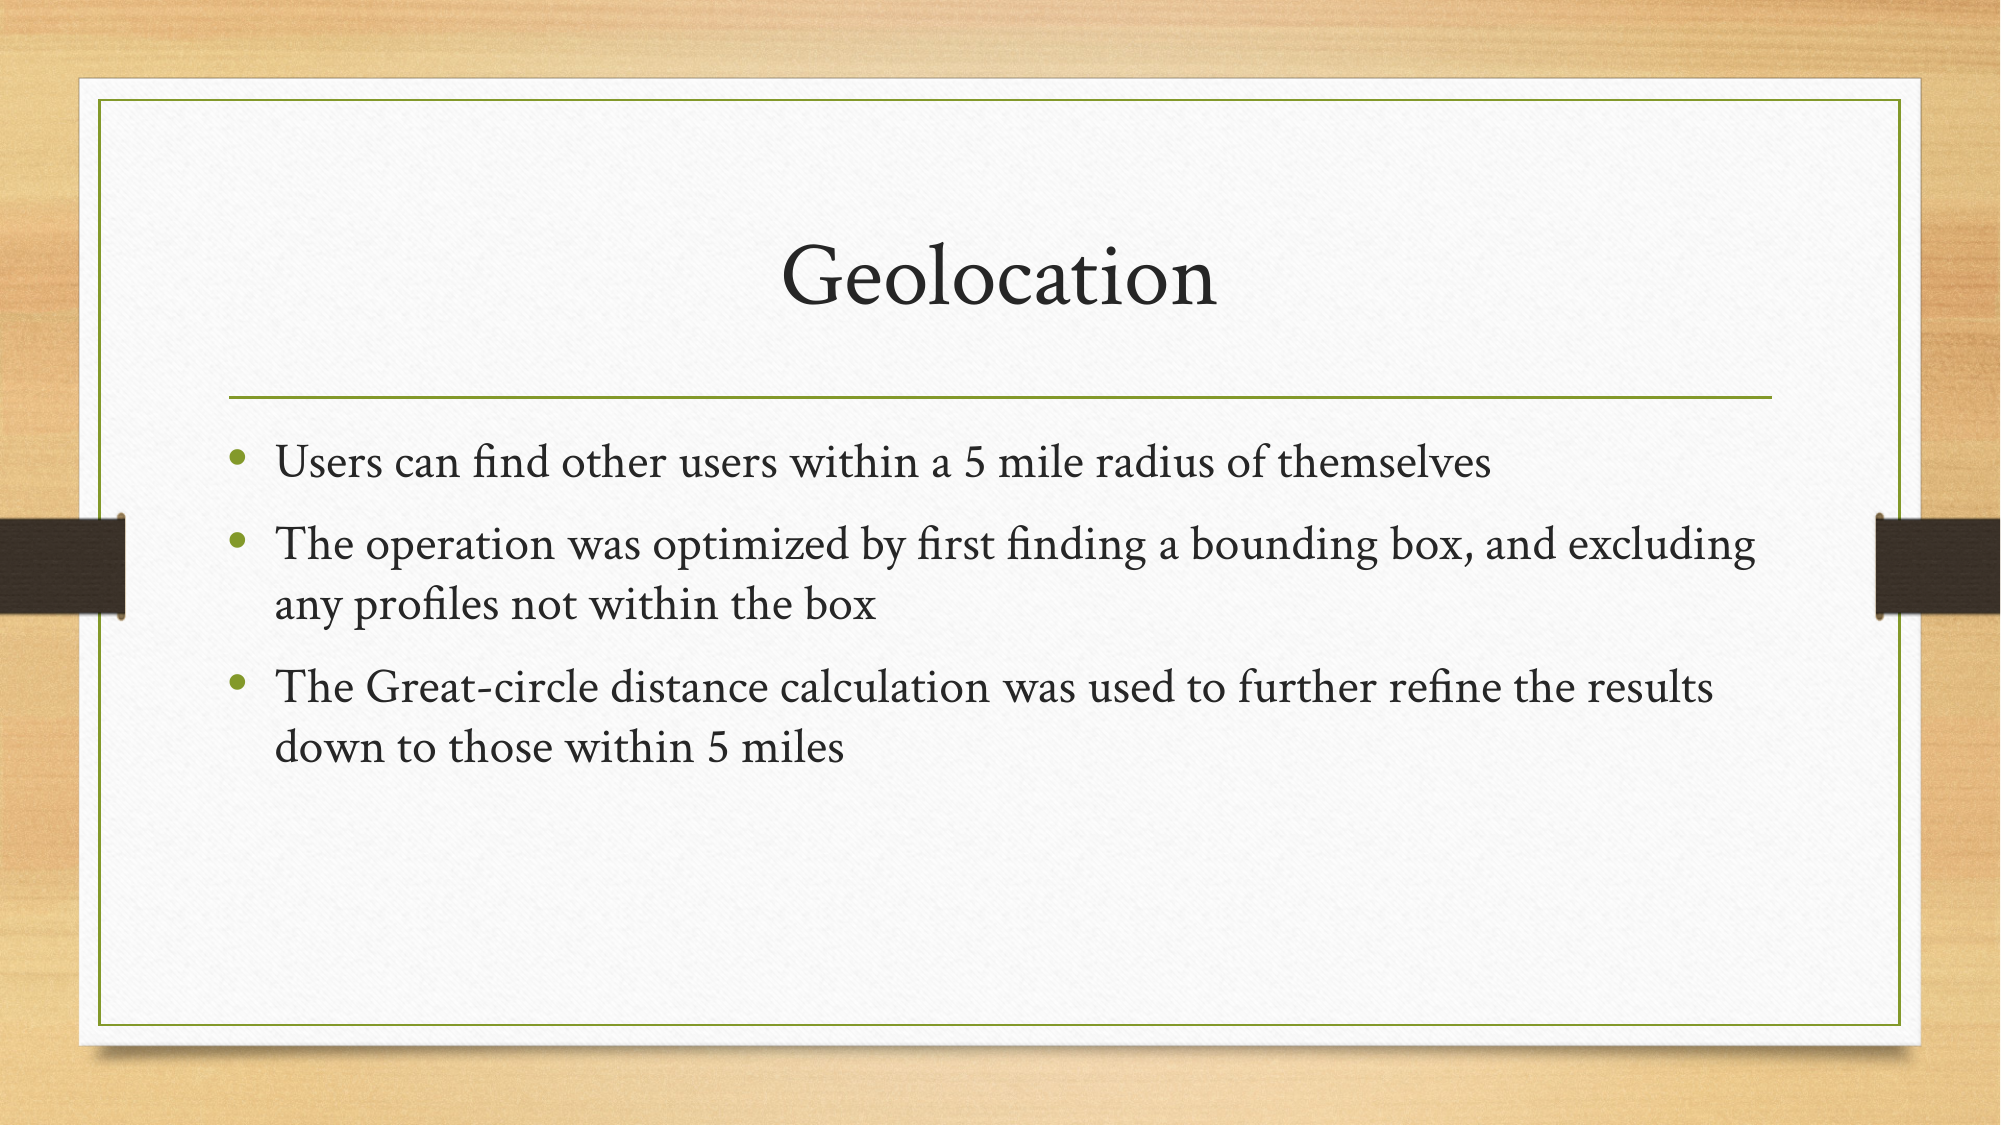

# Geolocation
Users can find other users within a 5 mile radius of themselves
The operation was optimized by first finding a bounding box, and excluding any profiles not within the box
The Great-circle distance calculation was used to further refine the results down to those within 5 miles